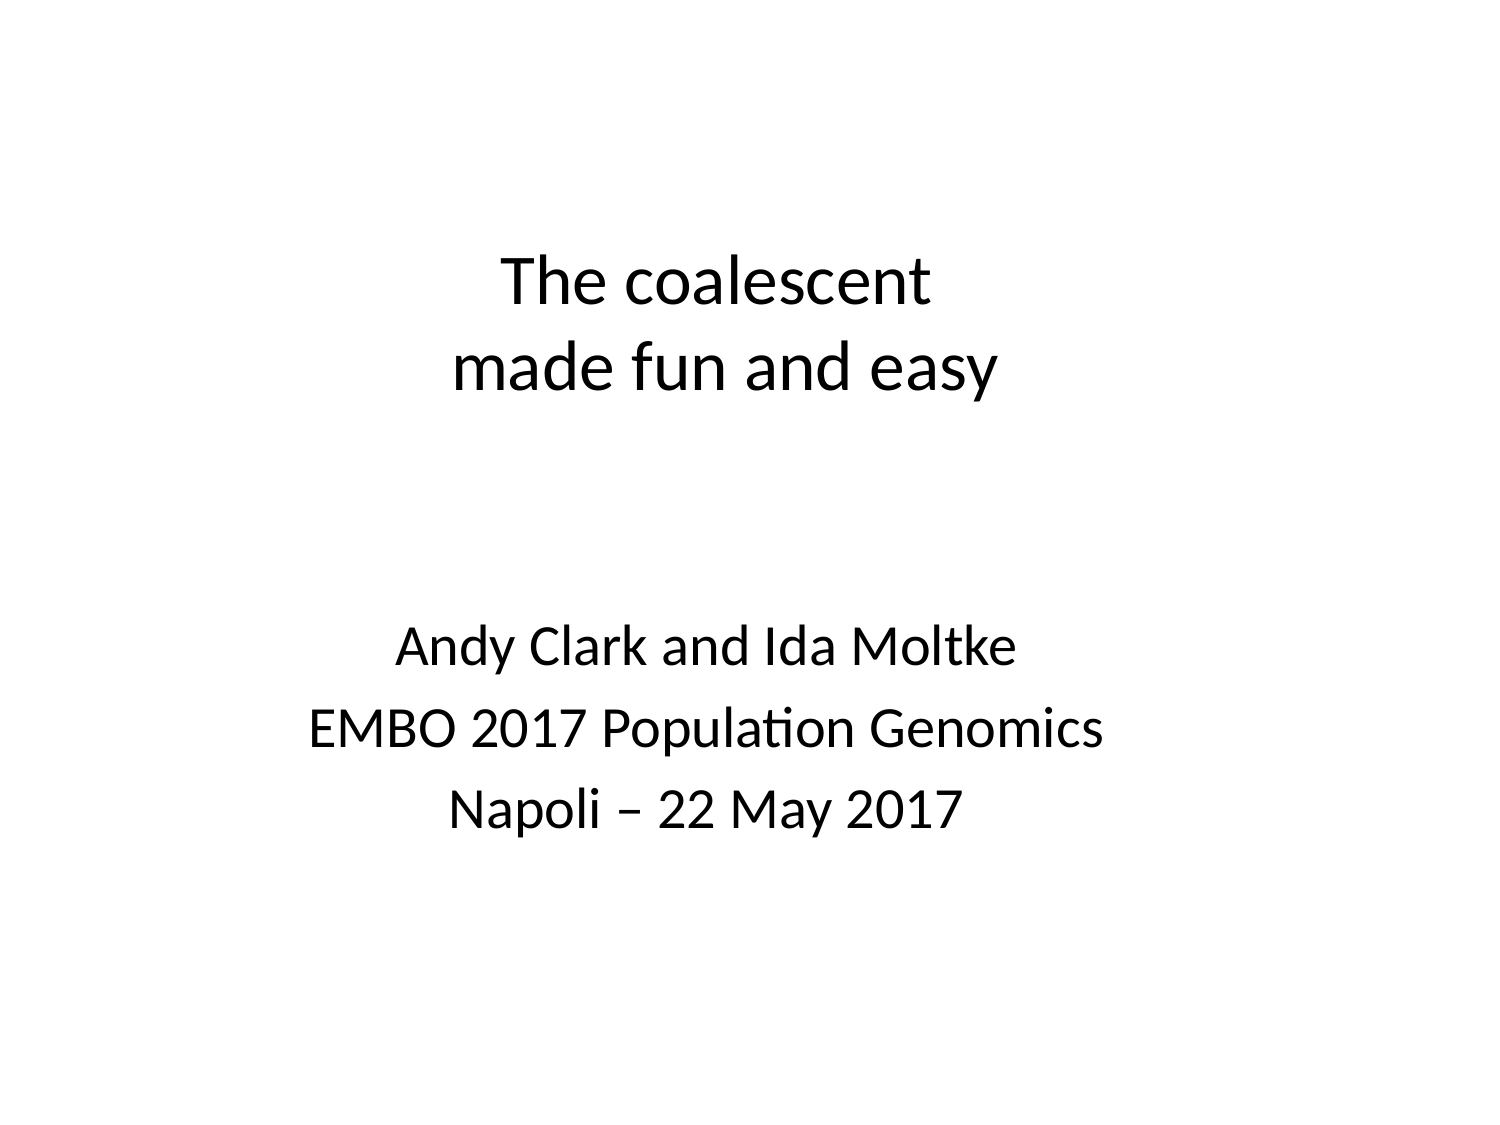

# The coalescent made fun and easy
Andy Clark and Ida Moltke
EMBO 2017 Population Genomics
Napoli – 22 May 2017